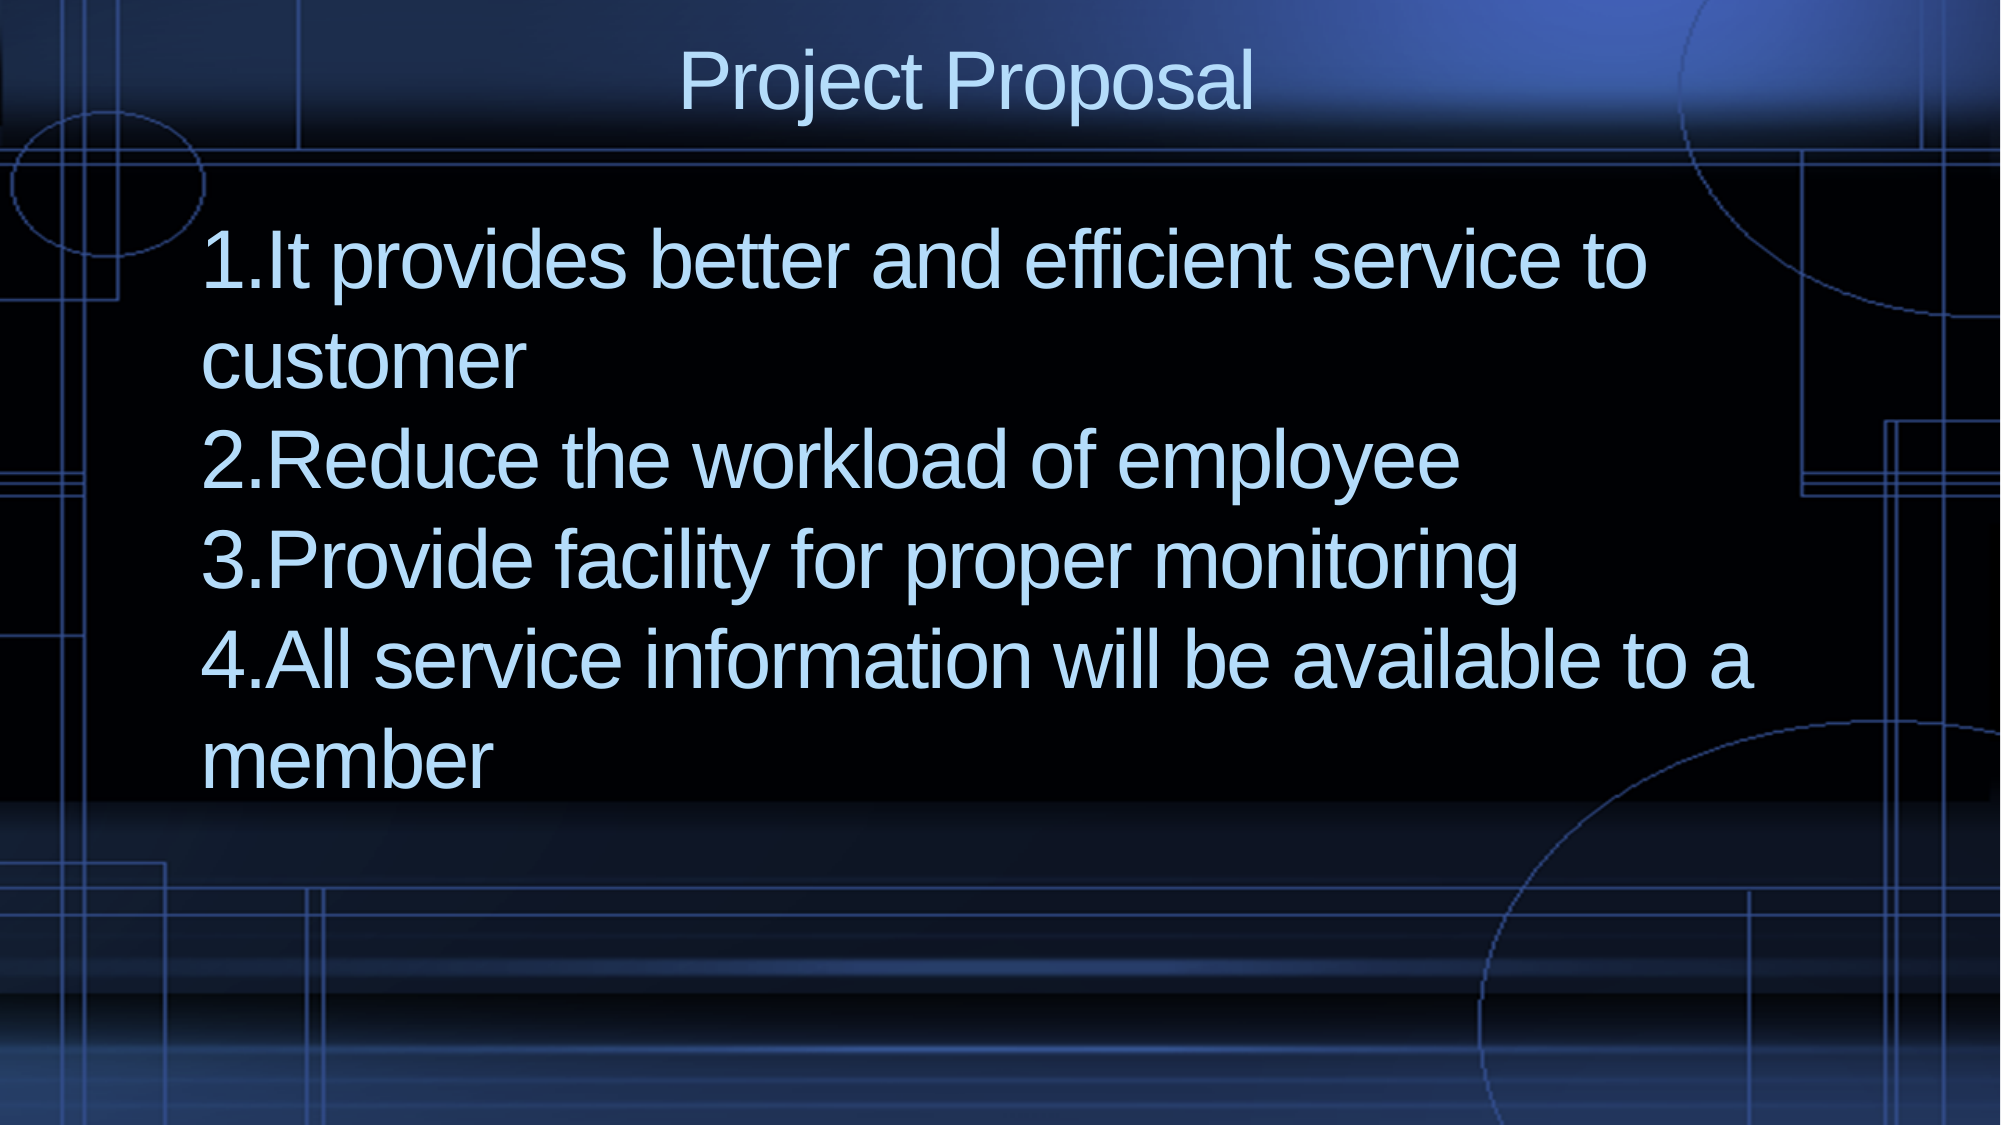

# Project Proposal
1.It provides better and efficient service to customer
2.Reduce the workload of employee
3.Provide facility for proper monitoring
4.All service information will be available to a member